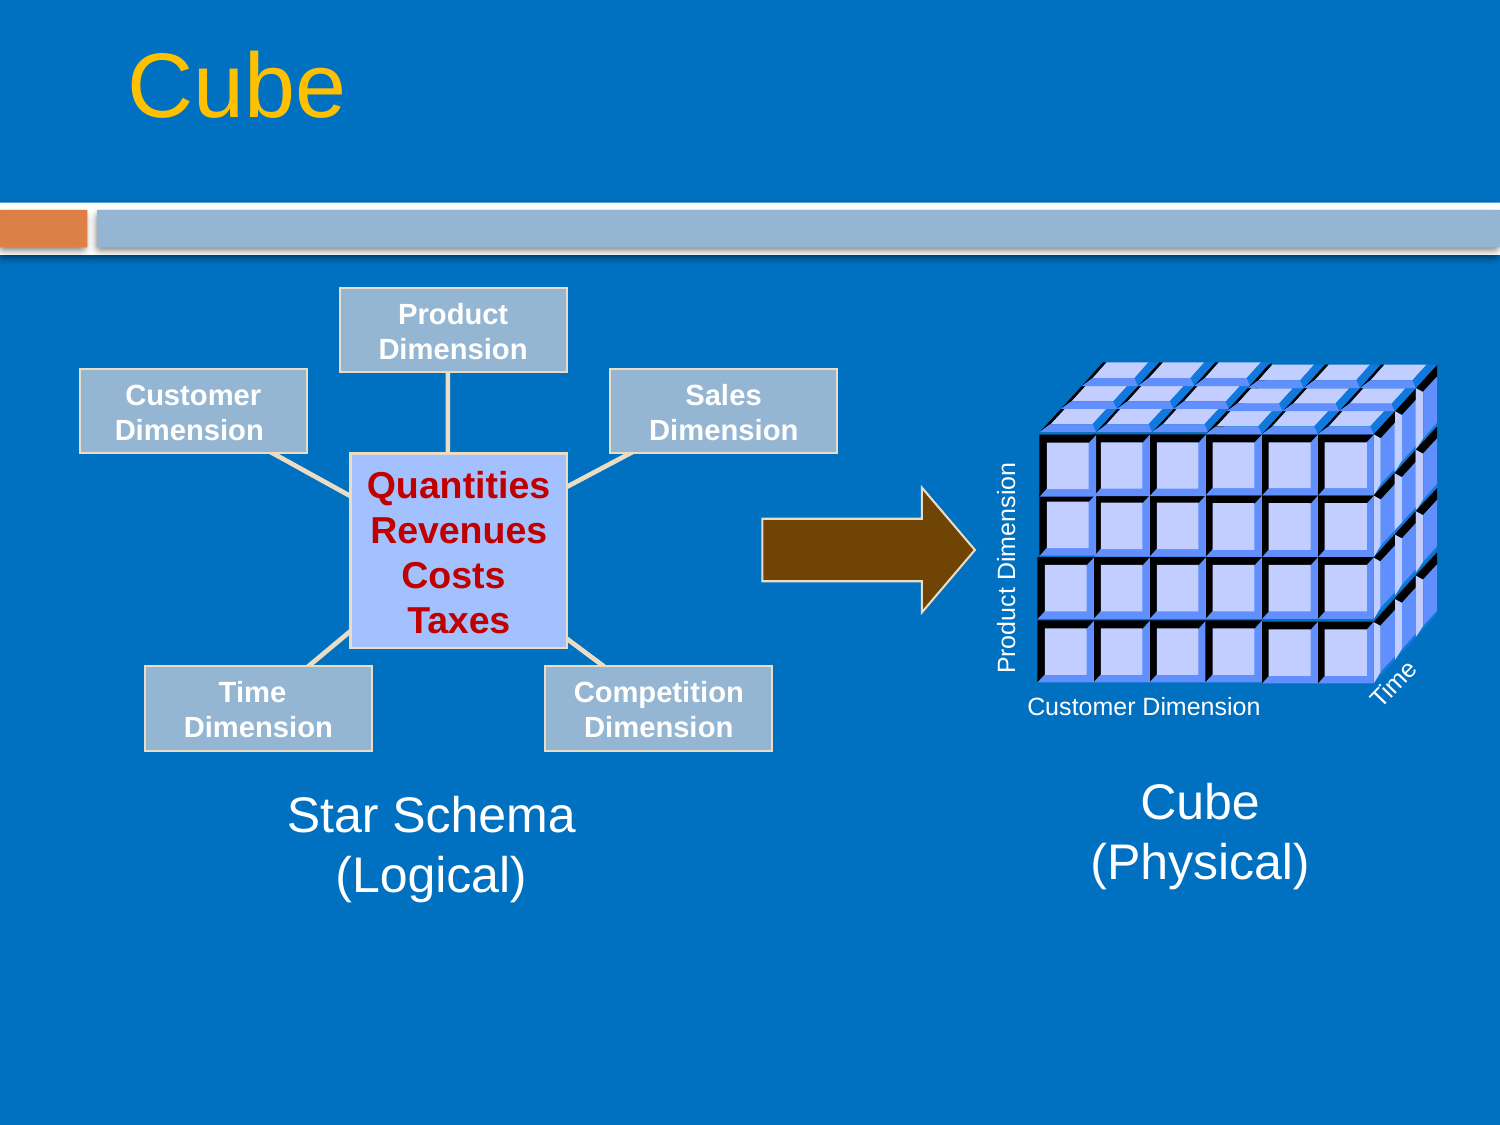

Cube
Product Dimension

Customer Dimension
Sales Dimension

Quantities Revenues Costs  Taxes

     Time Dimension
Competition Dimension
Product Dimension
     Time
     Customer Dimension

Cube
(Physical)
Star Schema
(Logical)